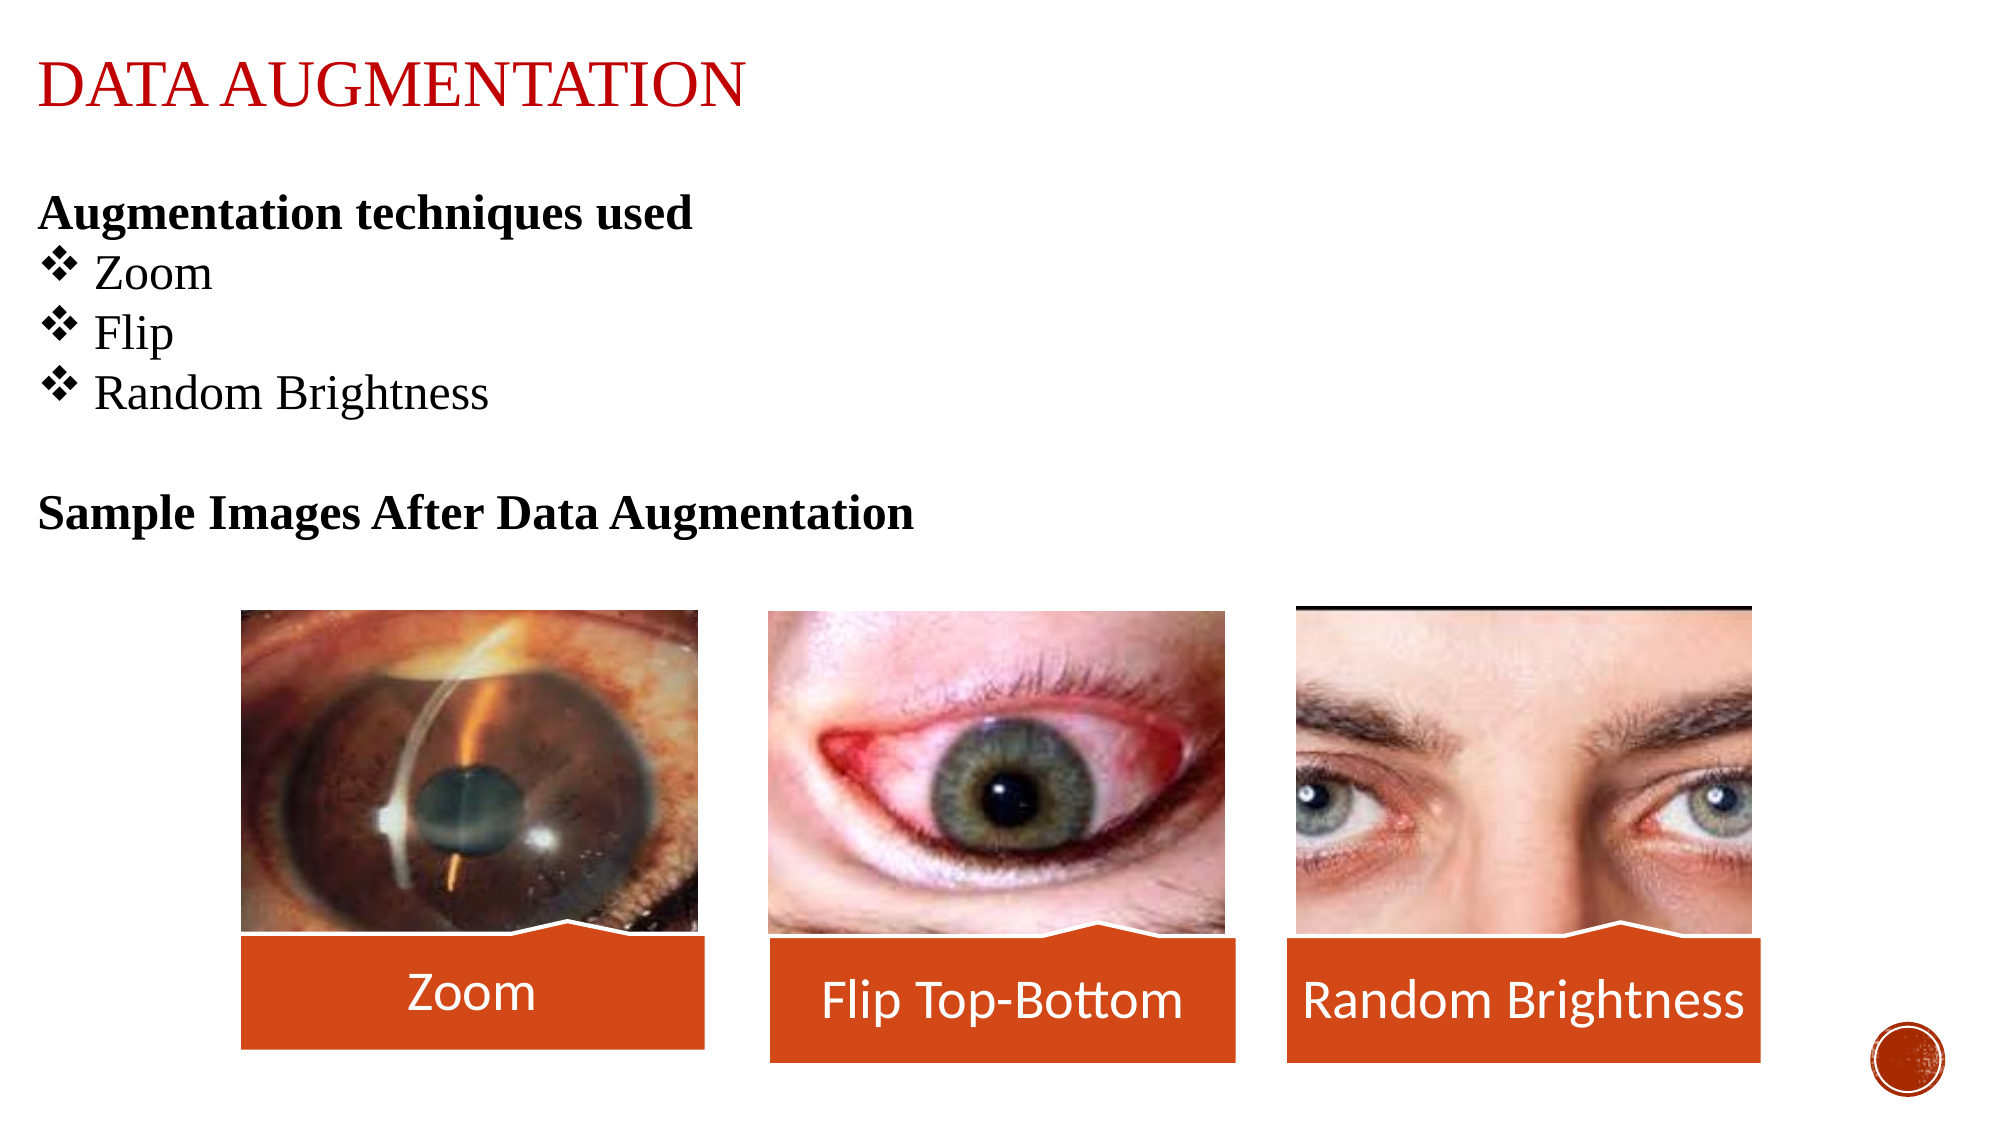

DATA AUGMENTATION

Augmentation techniques used
Zoom
Flip
Random Brightness

Sample Images After Data Augmentation
Zoom
Flip Top-Bottom
Random Brightness